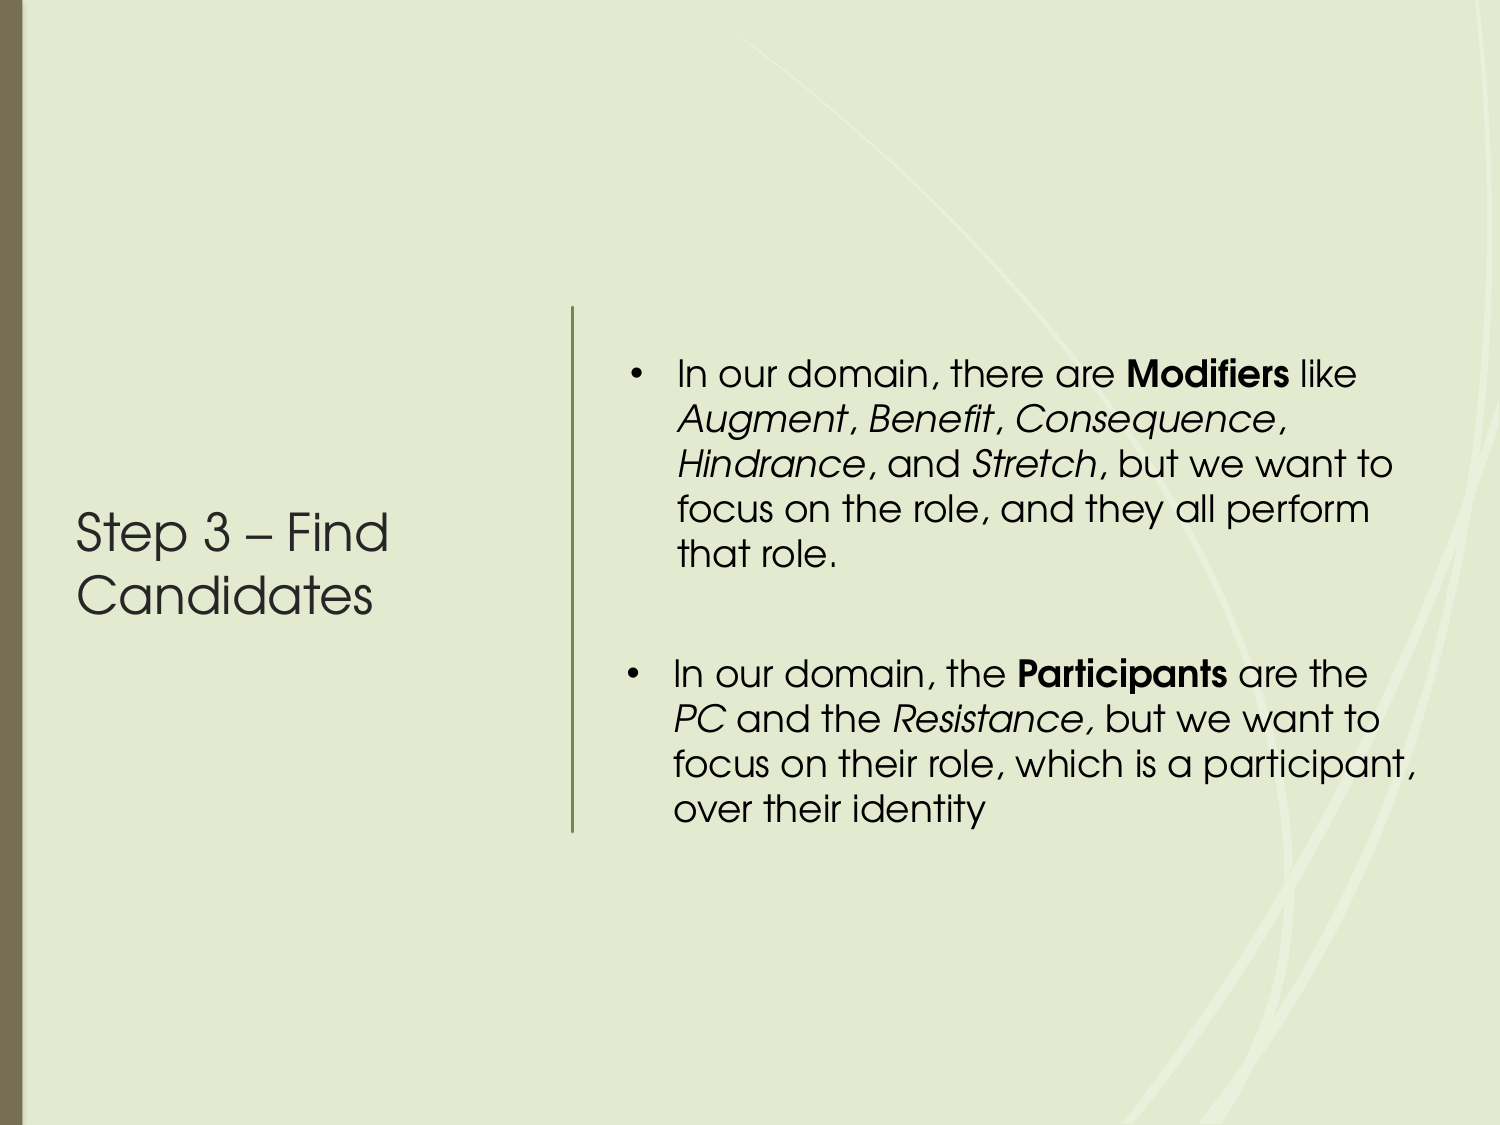

# Step 3 – Find Candidates
In our domain, there are Modifiers like Augment, Benefit, Consequence, Hindrance, and Stretch, but we want to focus on the role, and they all perform that role.
In our domain, the Participants are the PC and the Resistance, but we want to focus on their role, which is a participant, over their identity